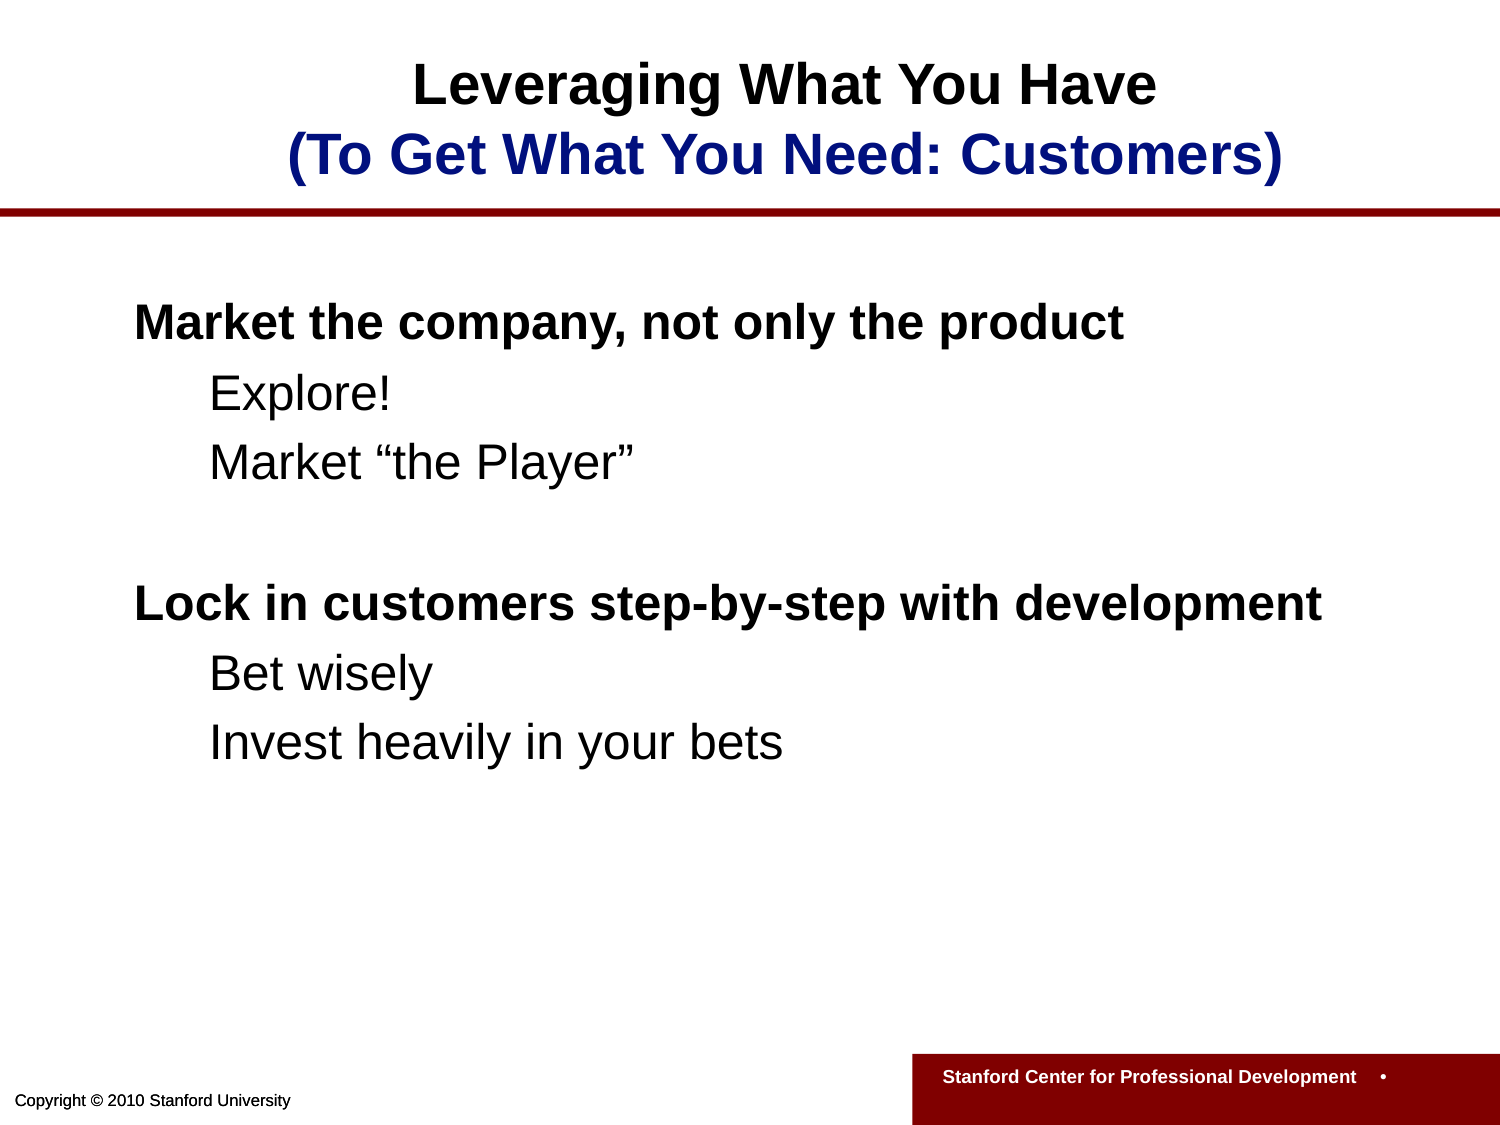

# Leveraging What You Have (To Get What You Need: Customers)
Market the company, not only the product
Explore!
Market “the Player”

Lock in customers step-by-step with development
Bet wisely
Invest heavily in your bets